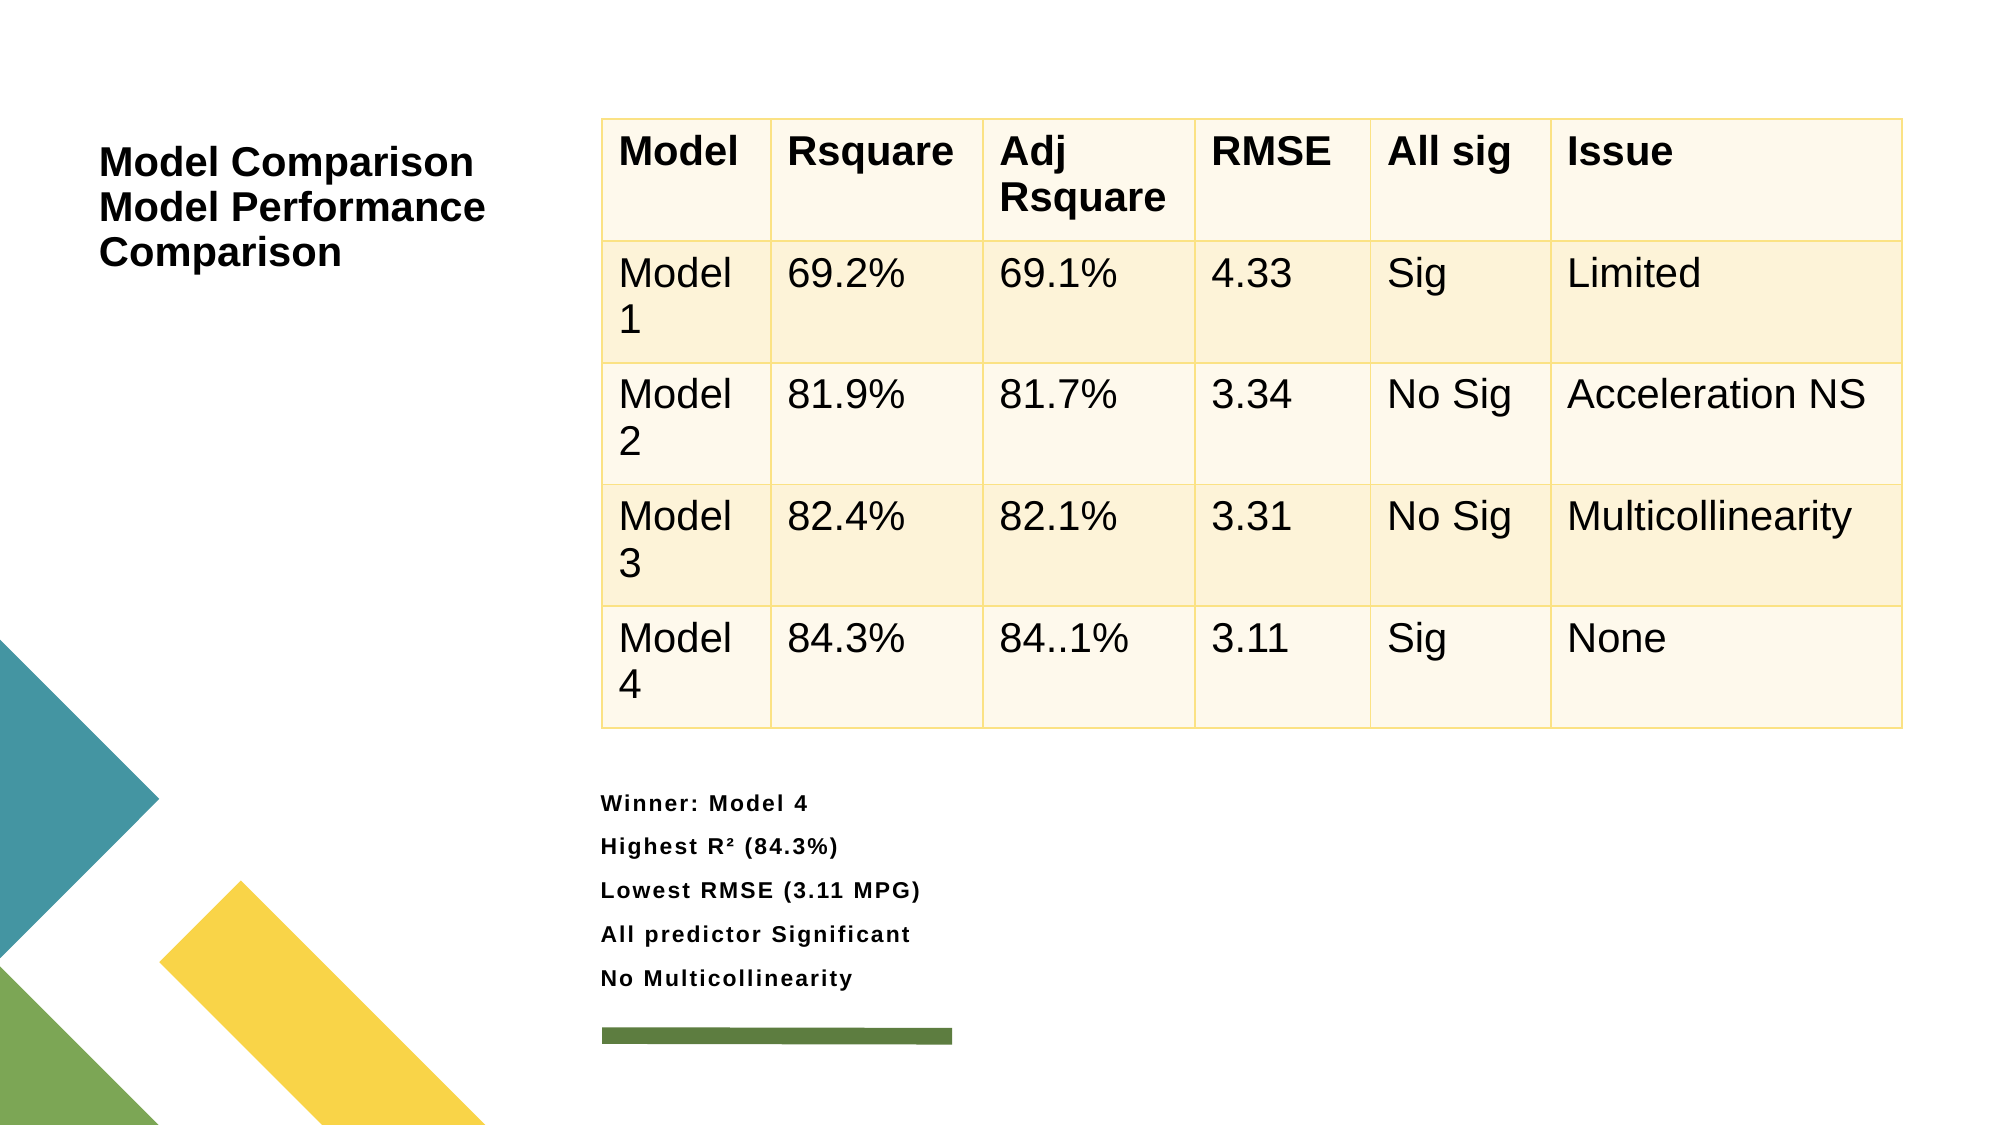

Model Comparison
Model Performance Comparison

| Model | Rsquare | Adj Rsquare | RMSE | All sig | Issue |
| --- | --- | --- | --- | --- | --- |
| Model 1 | 69.2% | 69.1% | 4.33 | Sig | Limited |
| Model 2 | 81.9% | 81.7% | 3.34 | No Sig | Acceleration NS |
| Model 3 | 82.4% | 82.1% | 3.31 | No Sig | Multicollinearity |
| Model 4 | 84.3% | 84..1% | 3.11 | Sig | None |
# Winner: Model 4 Highest R² (84.3%) Lowest RMSE (3.11 MPG) All predictor Significant No Multicollinearity